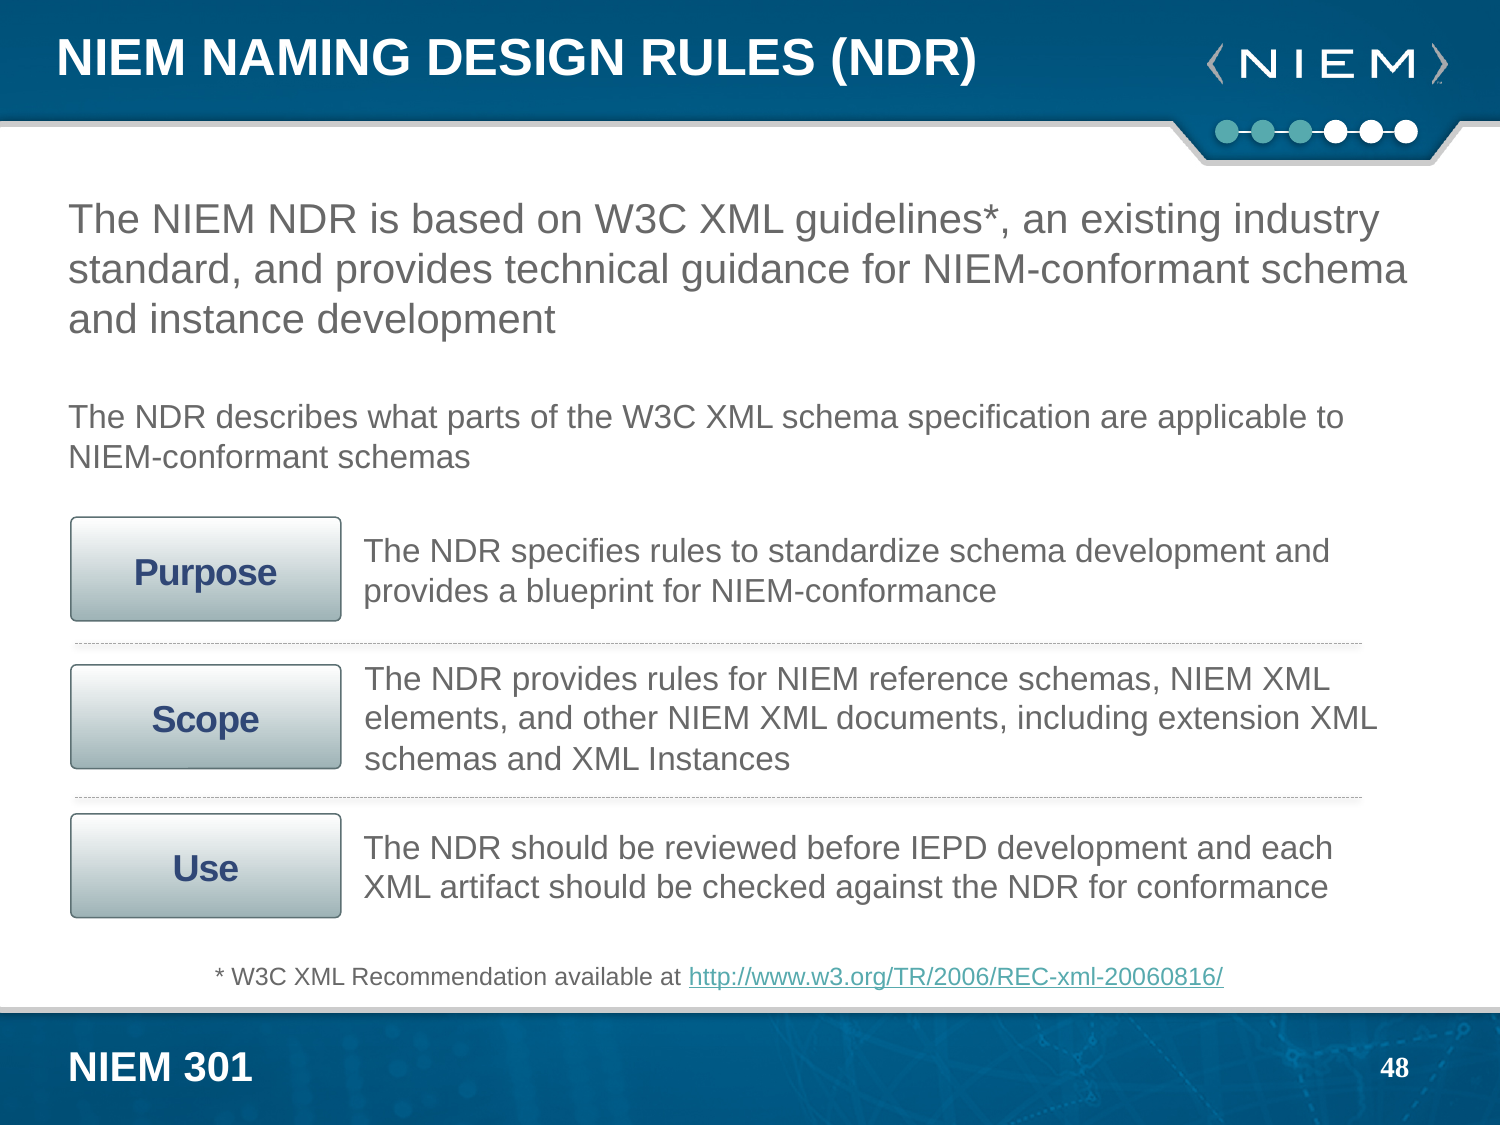

# NIEM Naming Design Rules (NDR)

The NIEM NDR is based on W3C XML guidelines*, an existing industry standard, and provides technical guidance for NIEM-conformant schema and instance development

The NDR describes what parts of the W3C XML schema specification are applicable to NIEM-conformant schemas

Purpose
The NDR specifies rules to standardize schema development and provides a blueprint for NIEM-conformance
The NDR provides rules for NIEM reference schemas, NIEM XML elements, and other NIEM XML documents, including extension XML schemas and XML Instances
Scope
Use
The NDR should be reviewed before IEPD development and each XML artifact should be checked against the NDR for conformance
* W3C XML Recommendation available at http://www.w3.org/TR/2006/REC-xml-20060816/
48